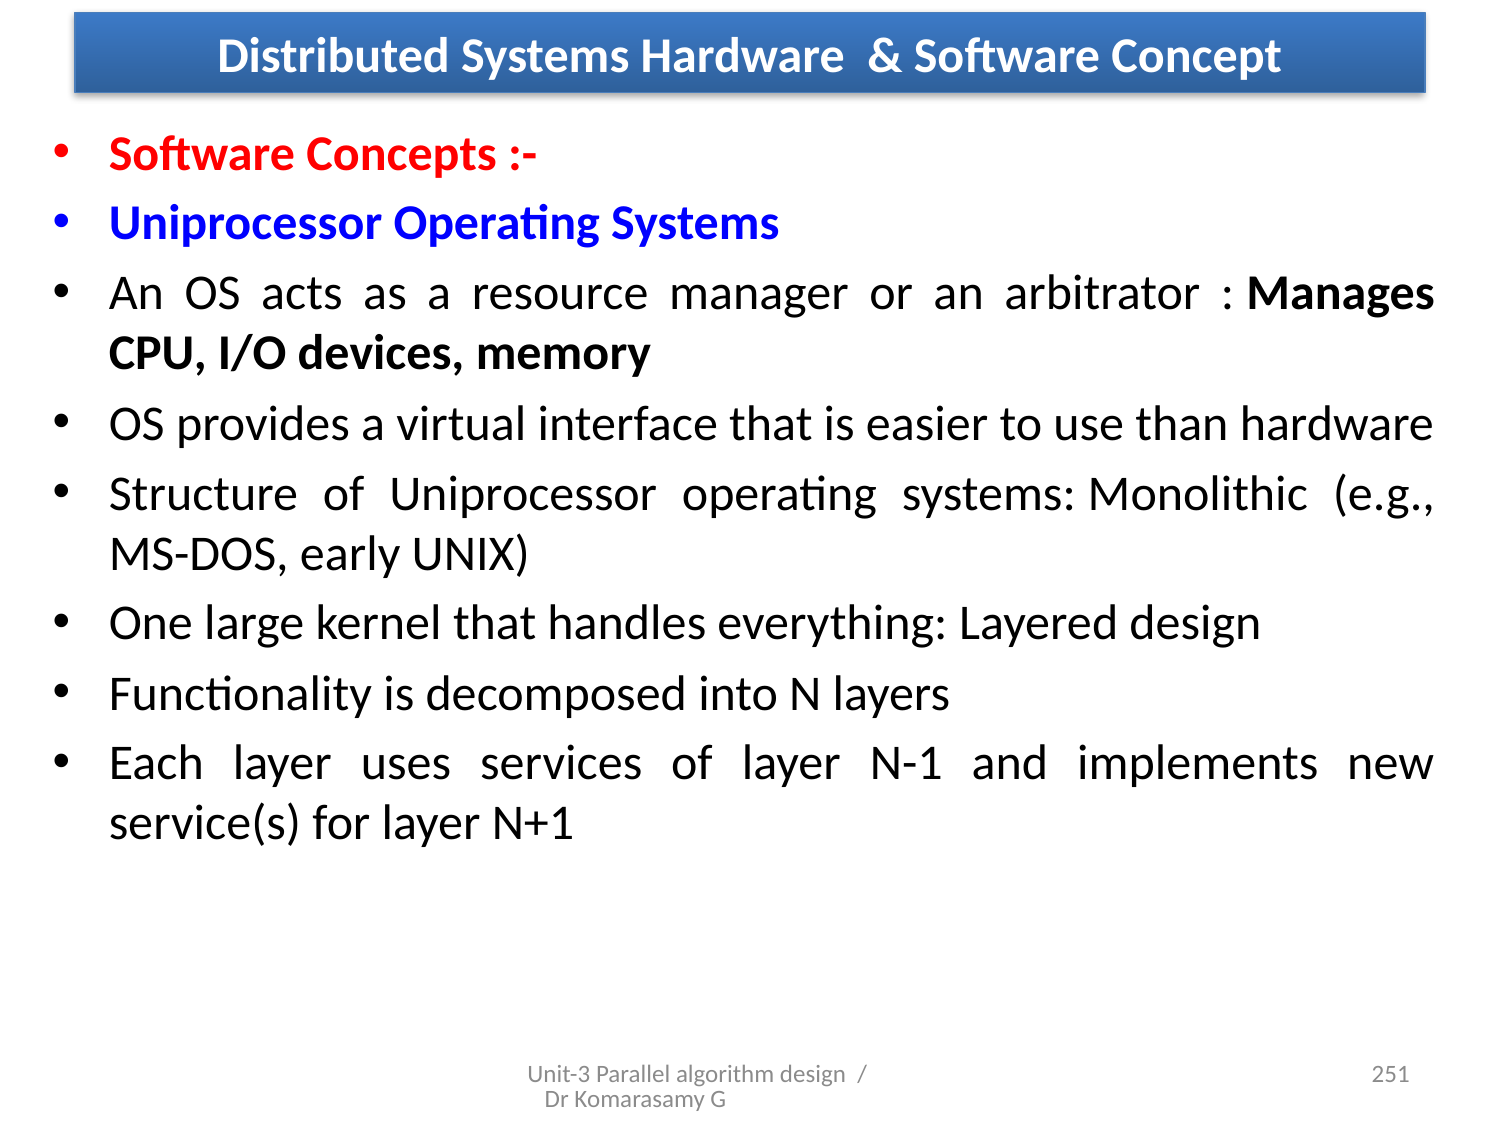

# Distributed Systems Hardware  & Software Concept
Software Concepts :-
Uniprocessor Operating Systems
An OS acts as a resource manager or an arbitrator : Manages CPU, I/O devices, memory
OS provides a virtual interface that is easier to use than hardware
Structure of Uniprocessor operating systems: Monolithic (e.g., MS-DOS, early UNIX)
One large kernel that handles everything: Layered design
Functionality is decomposed into N layers
Each layer uses services of layer N-1 and implements new service(s) for layer N+1

Unit-3 Parallel algorithm design  /                     Dr Komarasamy G
251